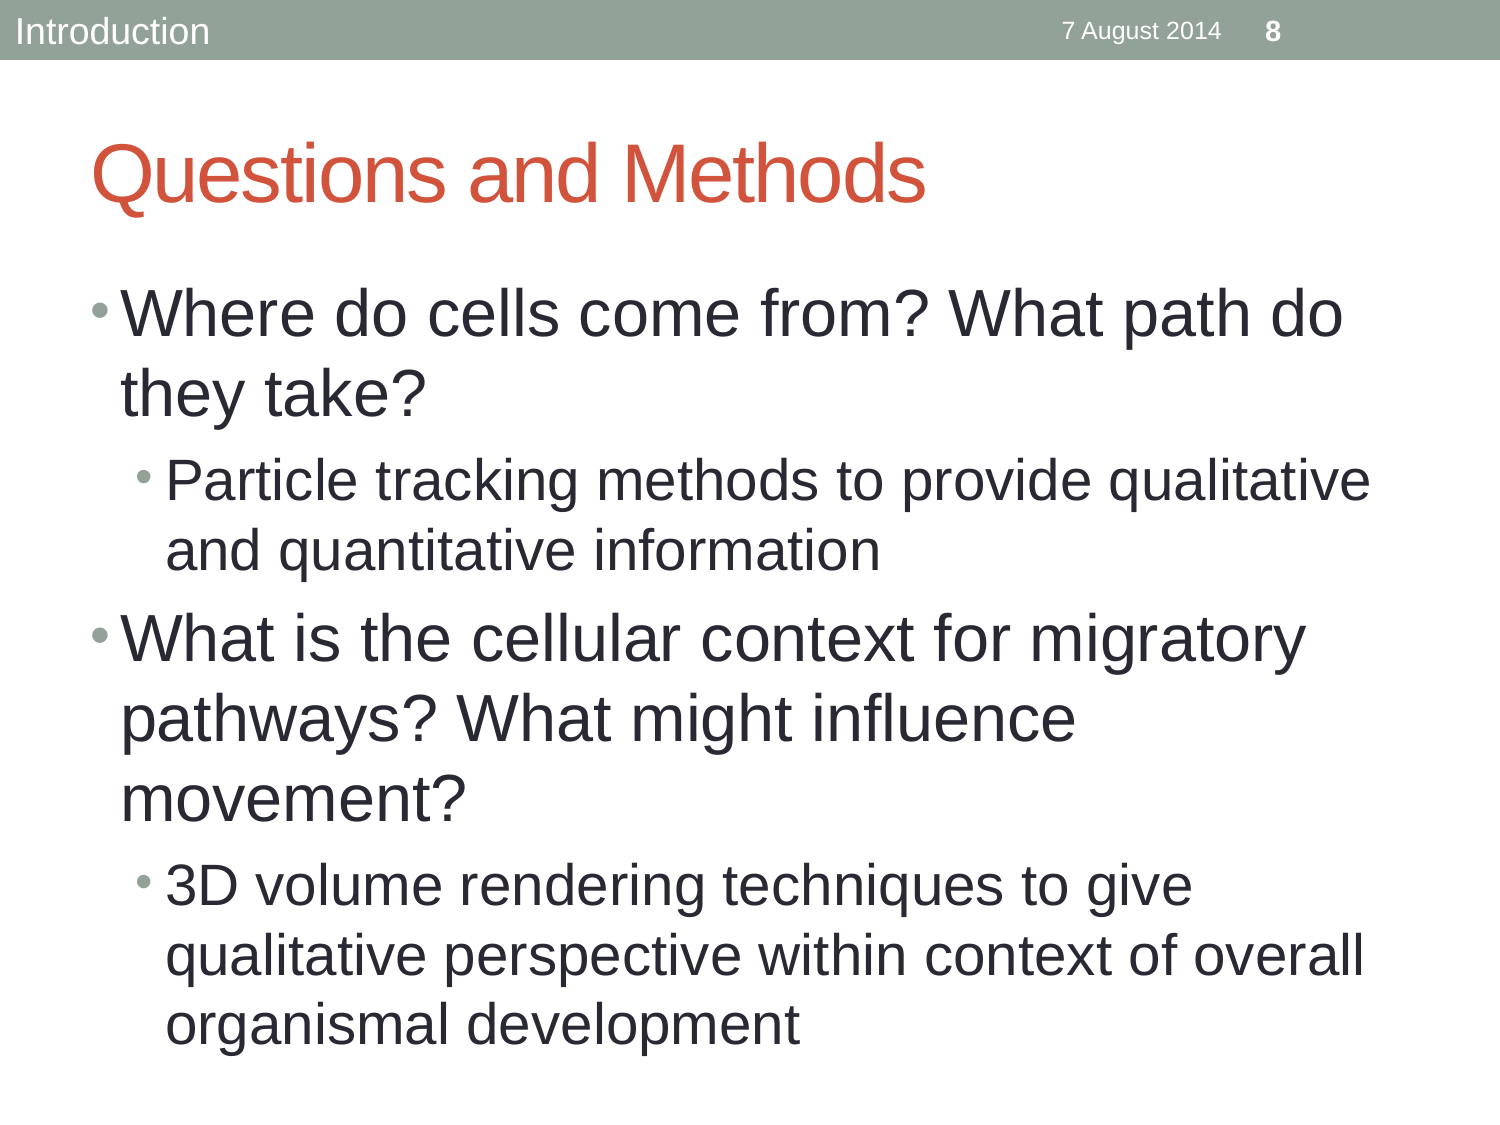

Introduction
7 August 2014
8
# Questions and Methods
Where do cells come from? What path do they take?
Particle tracking methods to provide qualitative and quantitative information
What is the cellular context for migratory pathways? What might influence movement?
3D volume rendering techniques to give qualitative perspective within context of overall organismal development